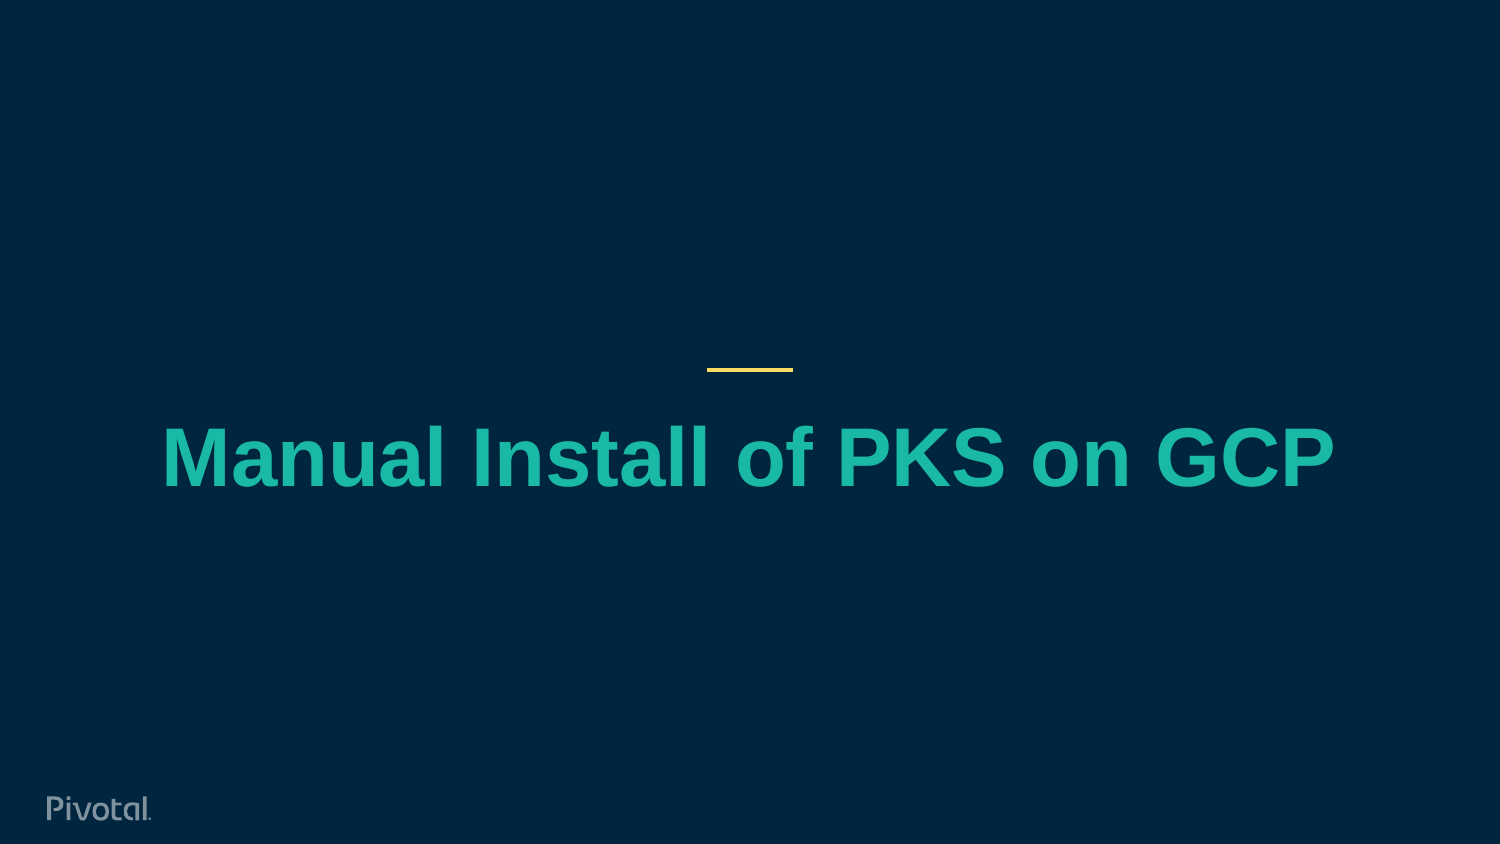

# Manual Install of PKS on GCP